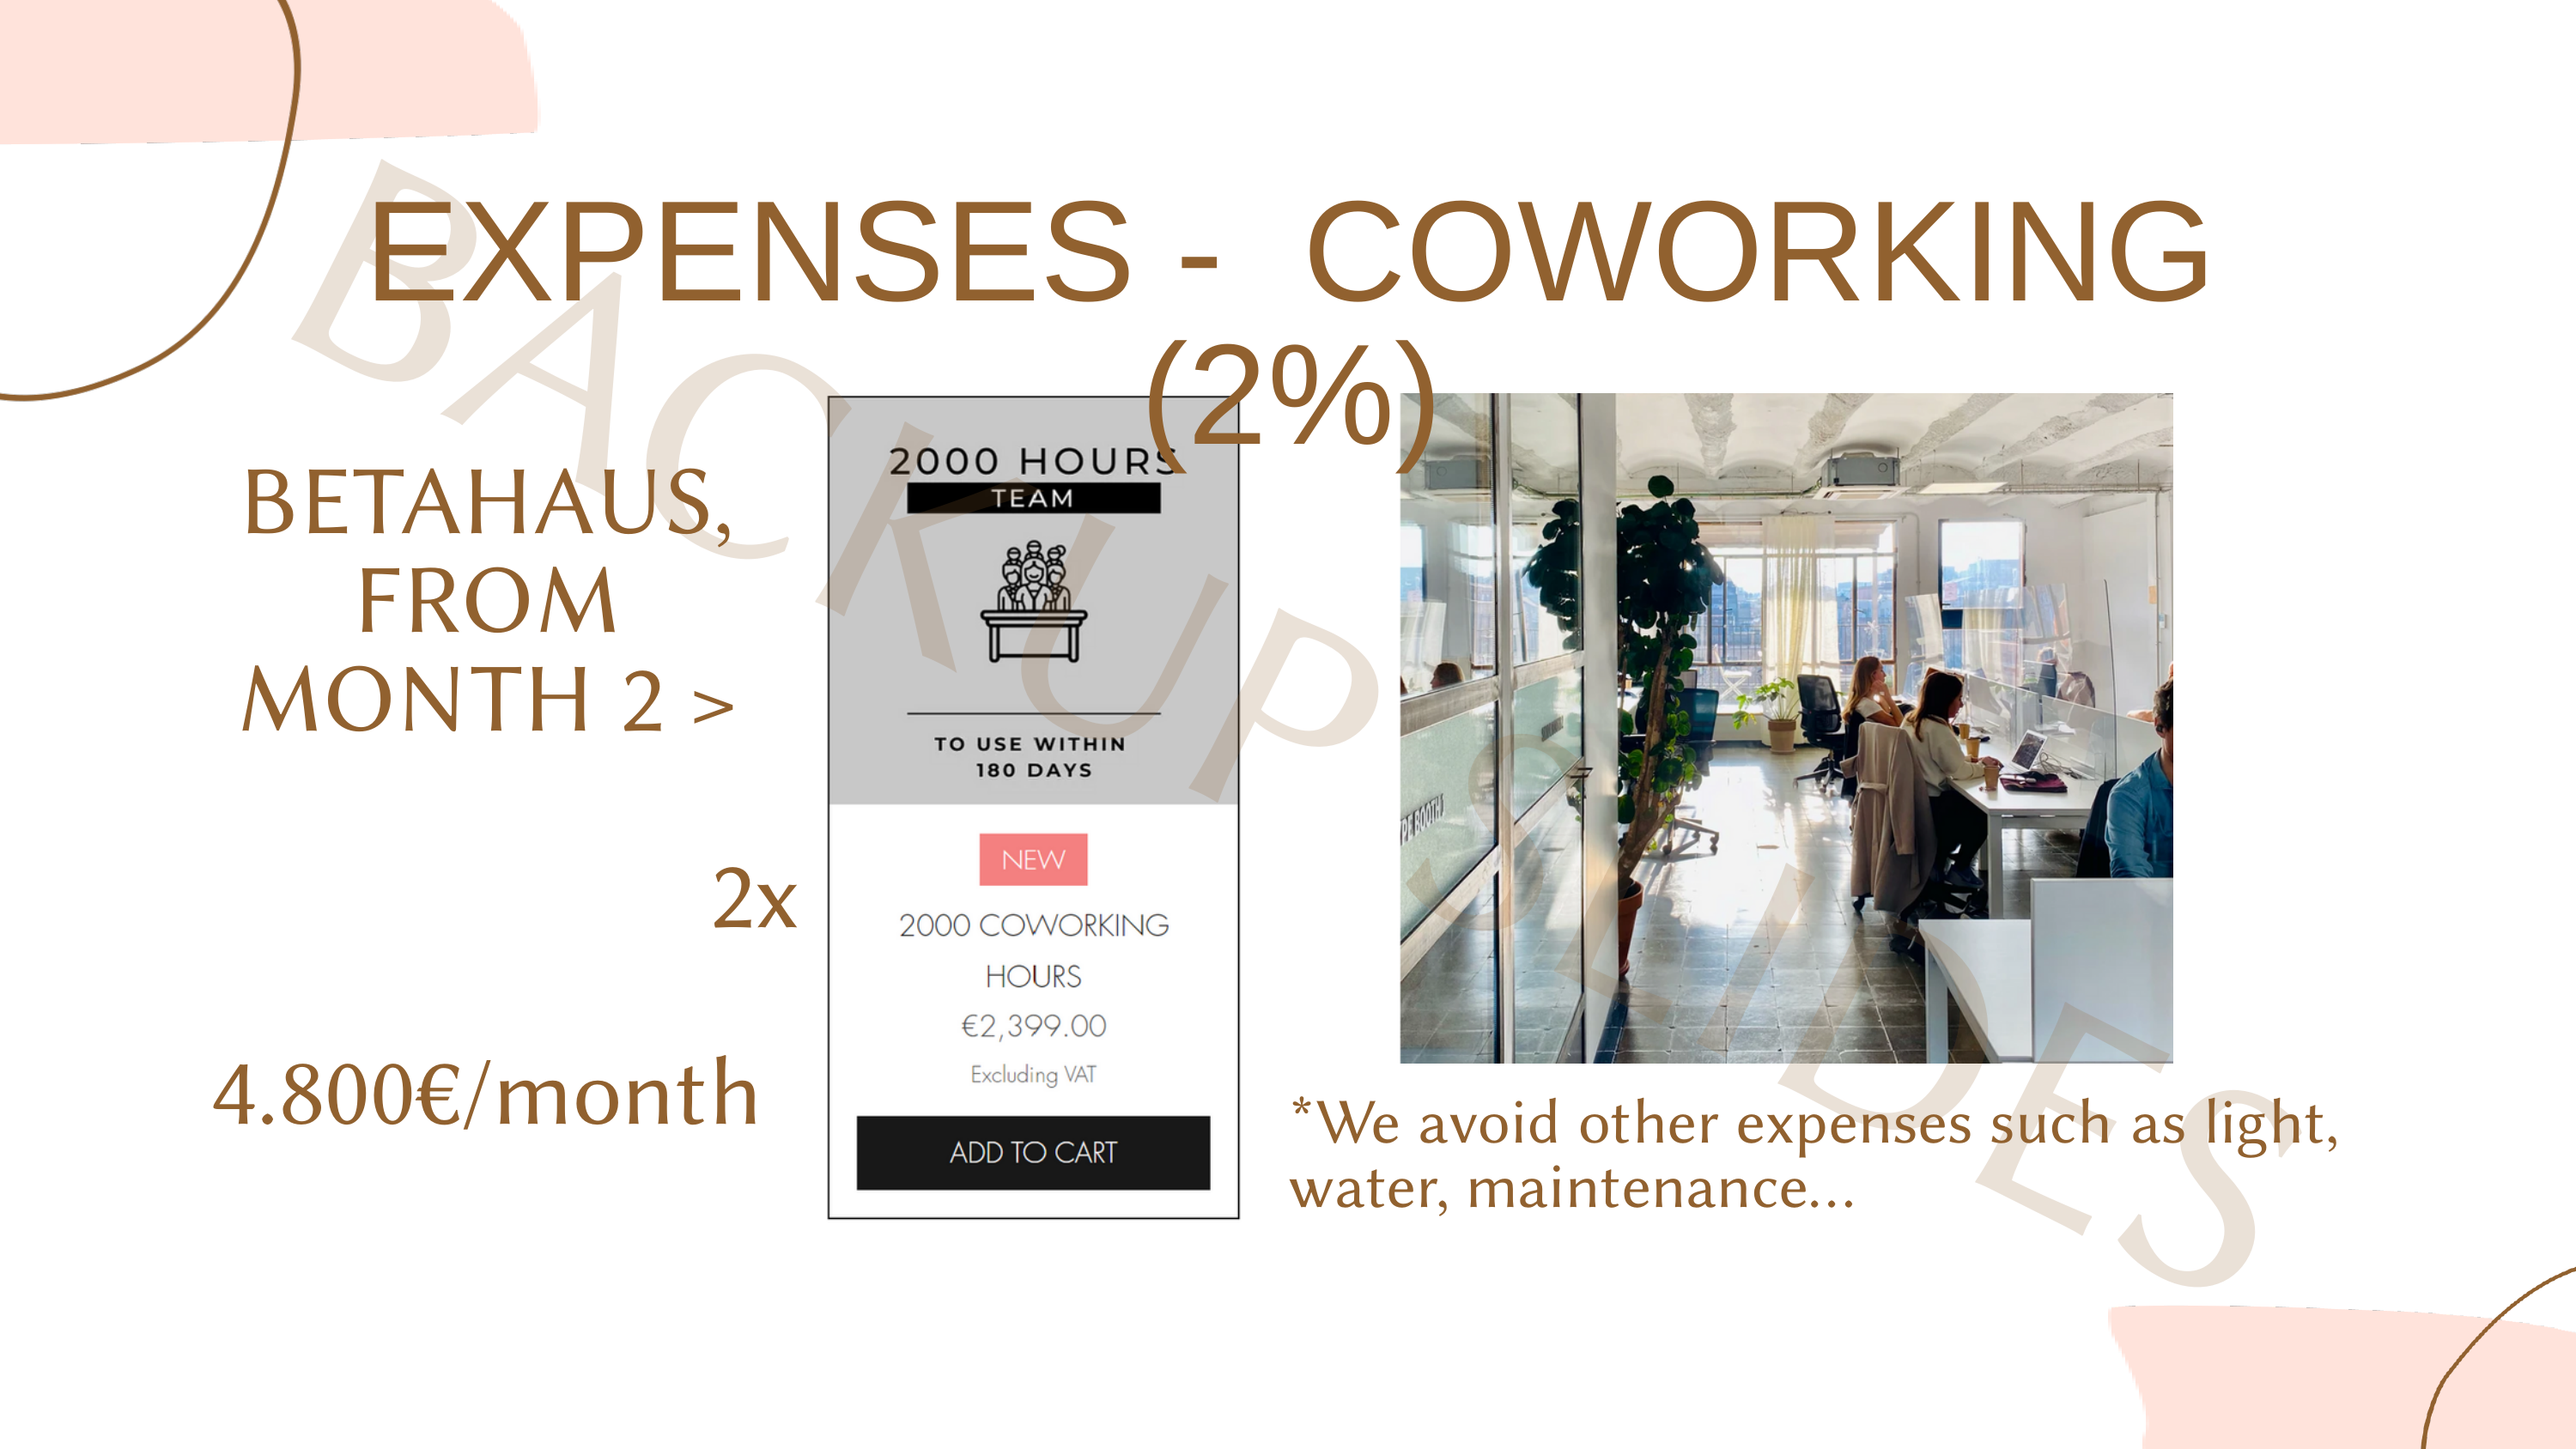

EXPENSES -  COWORKING (2%)

BETAHAUS, FROM MONTH 2 >

4.800€/month
BACKUP SLIDES
2x

*We avoid other expenses such as light, water, maintenance...